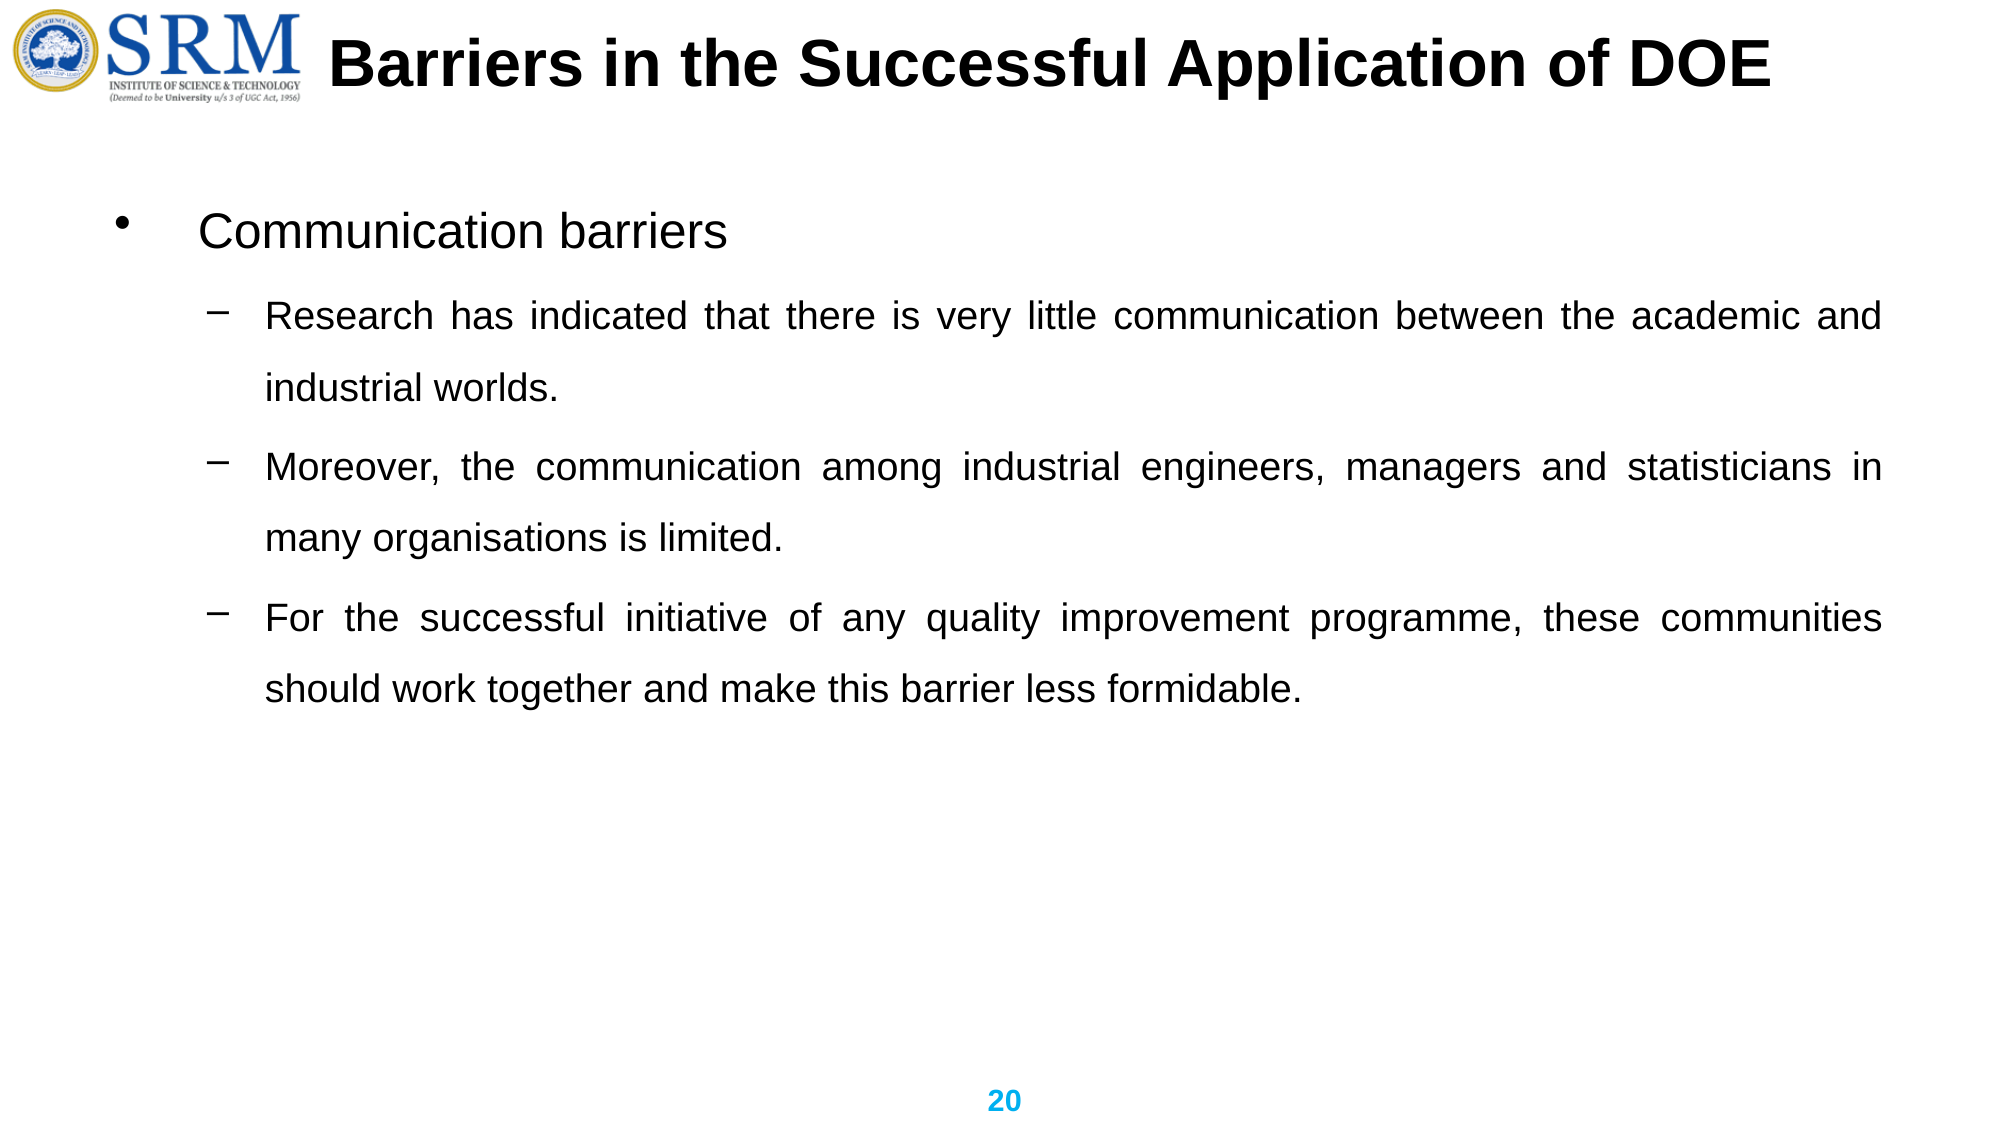

# Barriers in the Successful Application of DOE
 Communication barriers
Research has indicated that there is very little communication between the academic and industrial worlds.
Moreover, the communication among industrial engineers, managers and statisticians in many organisations is limited.
For the successful initiative of any quality improvement programme, these communities should work together and make this barrier less formidable.

20